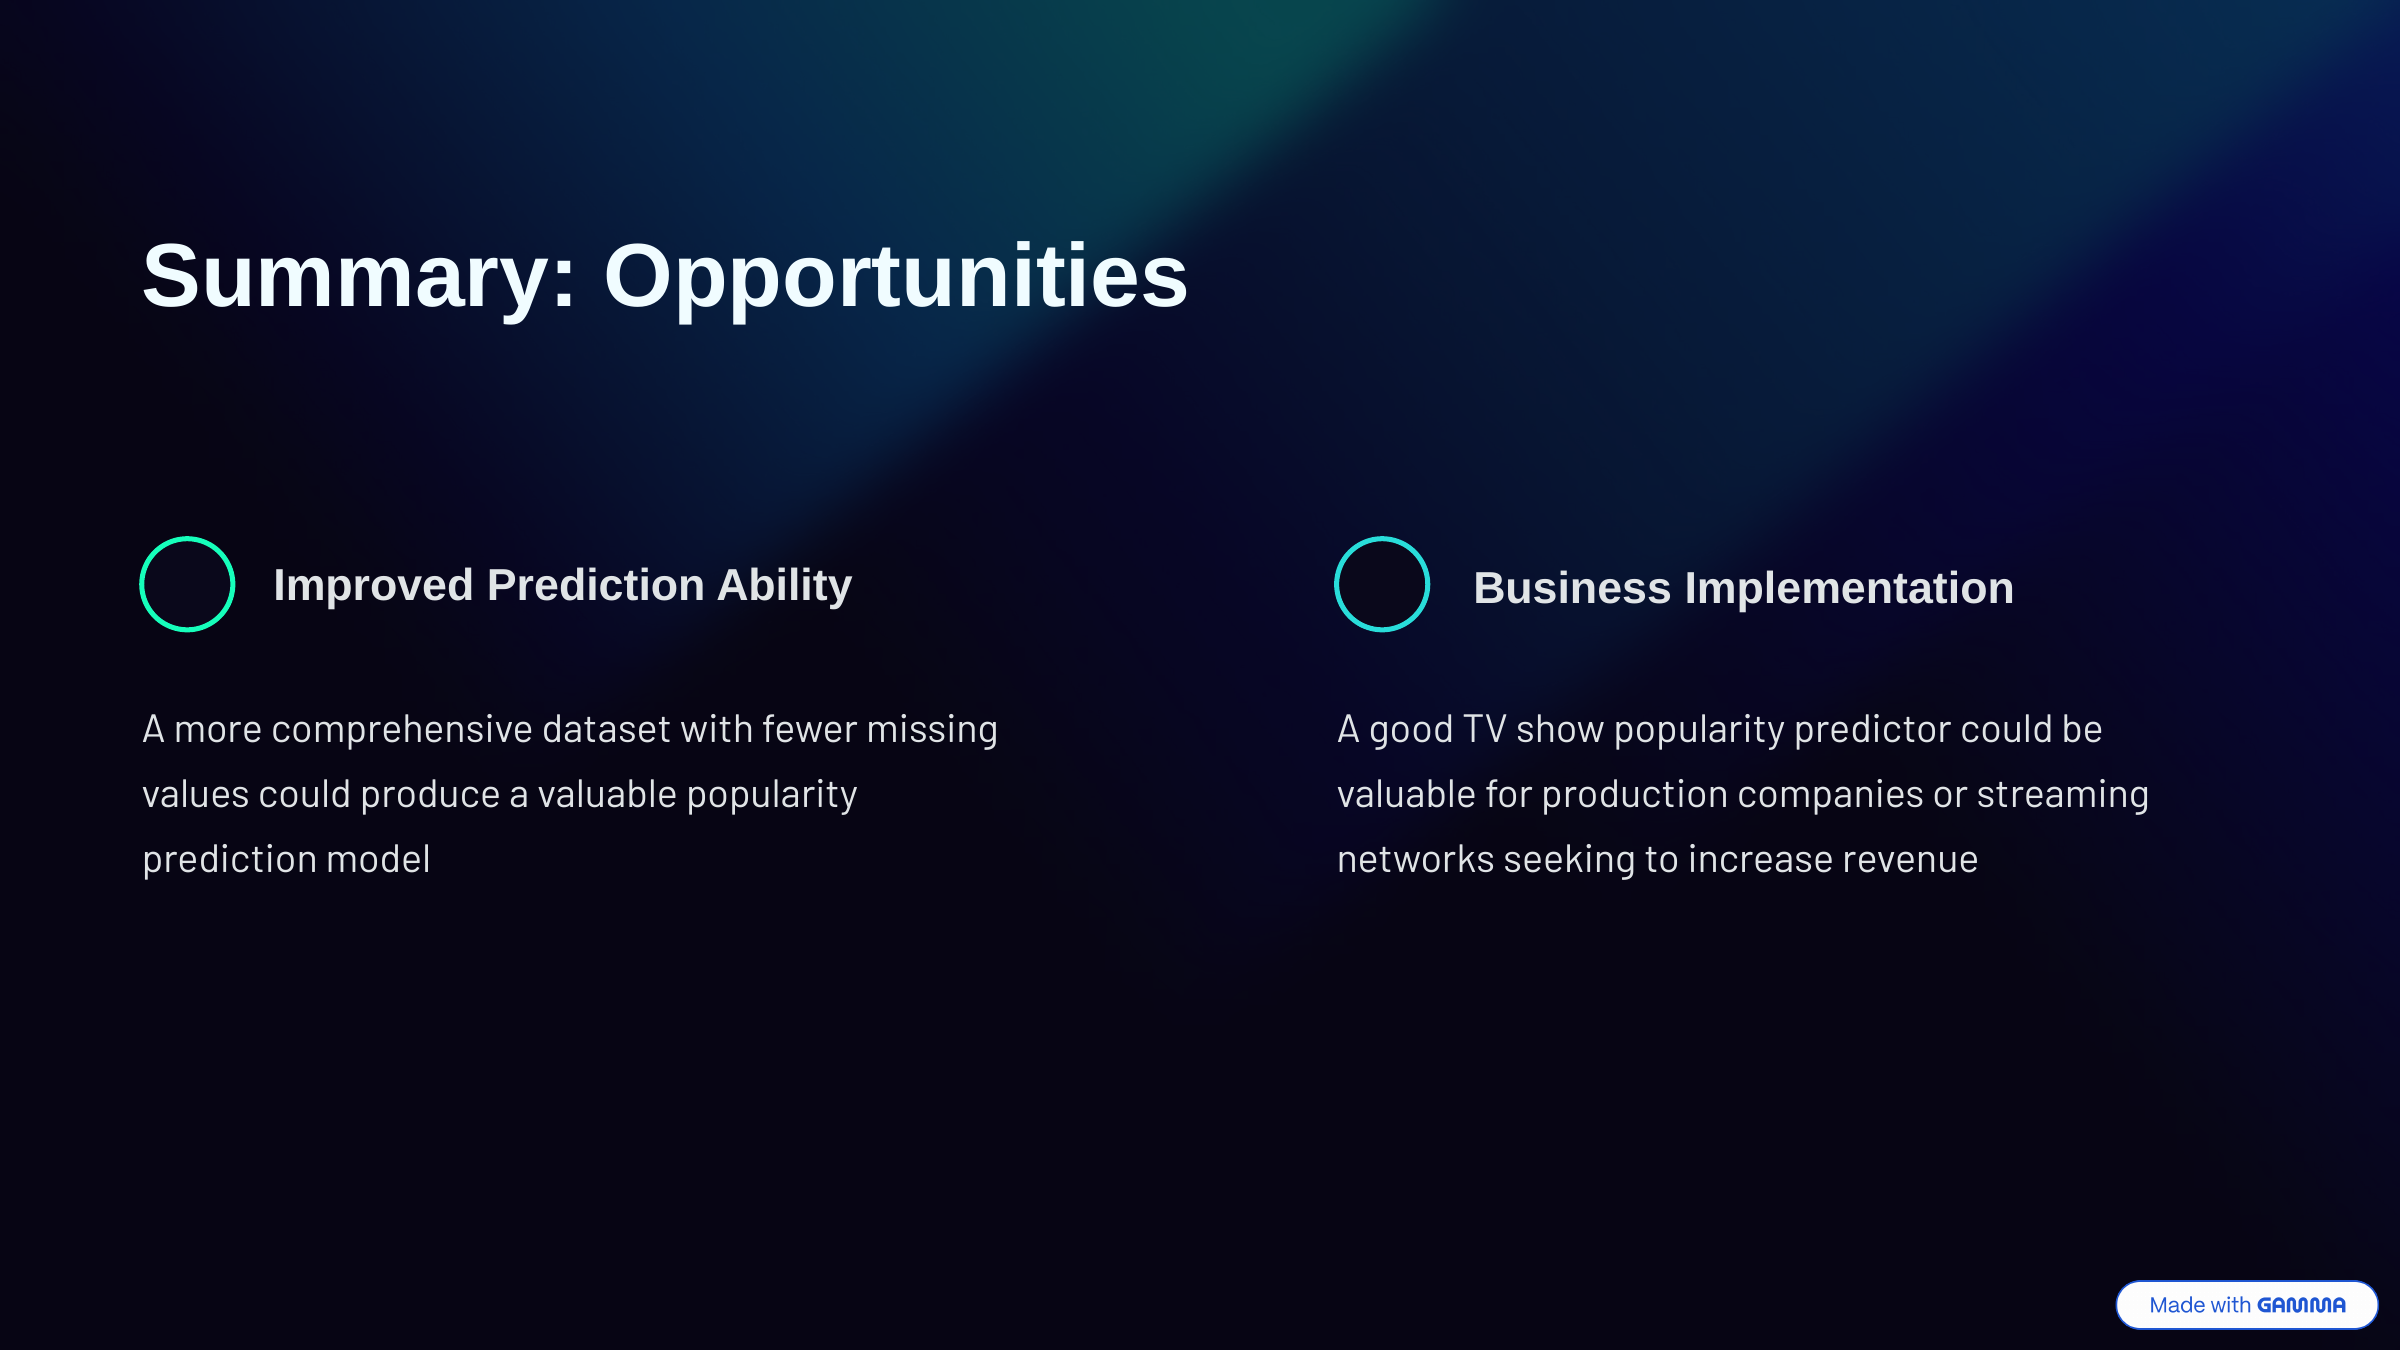

Summary: Opportunities

Improved Prediction Ability
Business Implementation
A more comprehensive dataset with fewer missing values could produce a valuable popularity prediction model
A good TV show popularity predictor could be valuable for production companies or streaming networks seeking to increase revenue